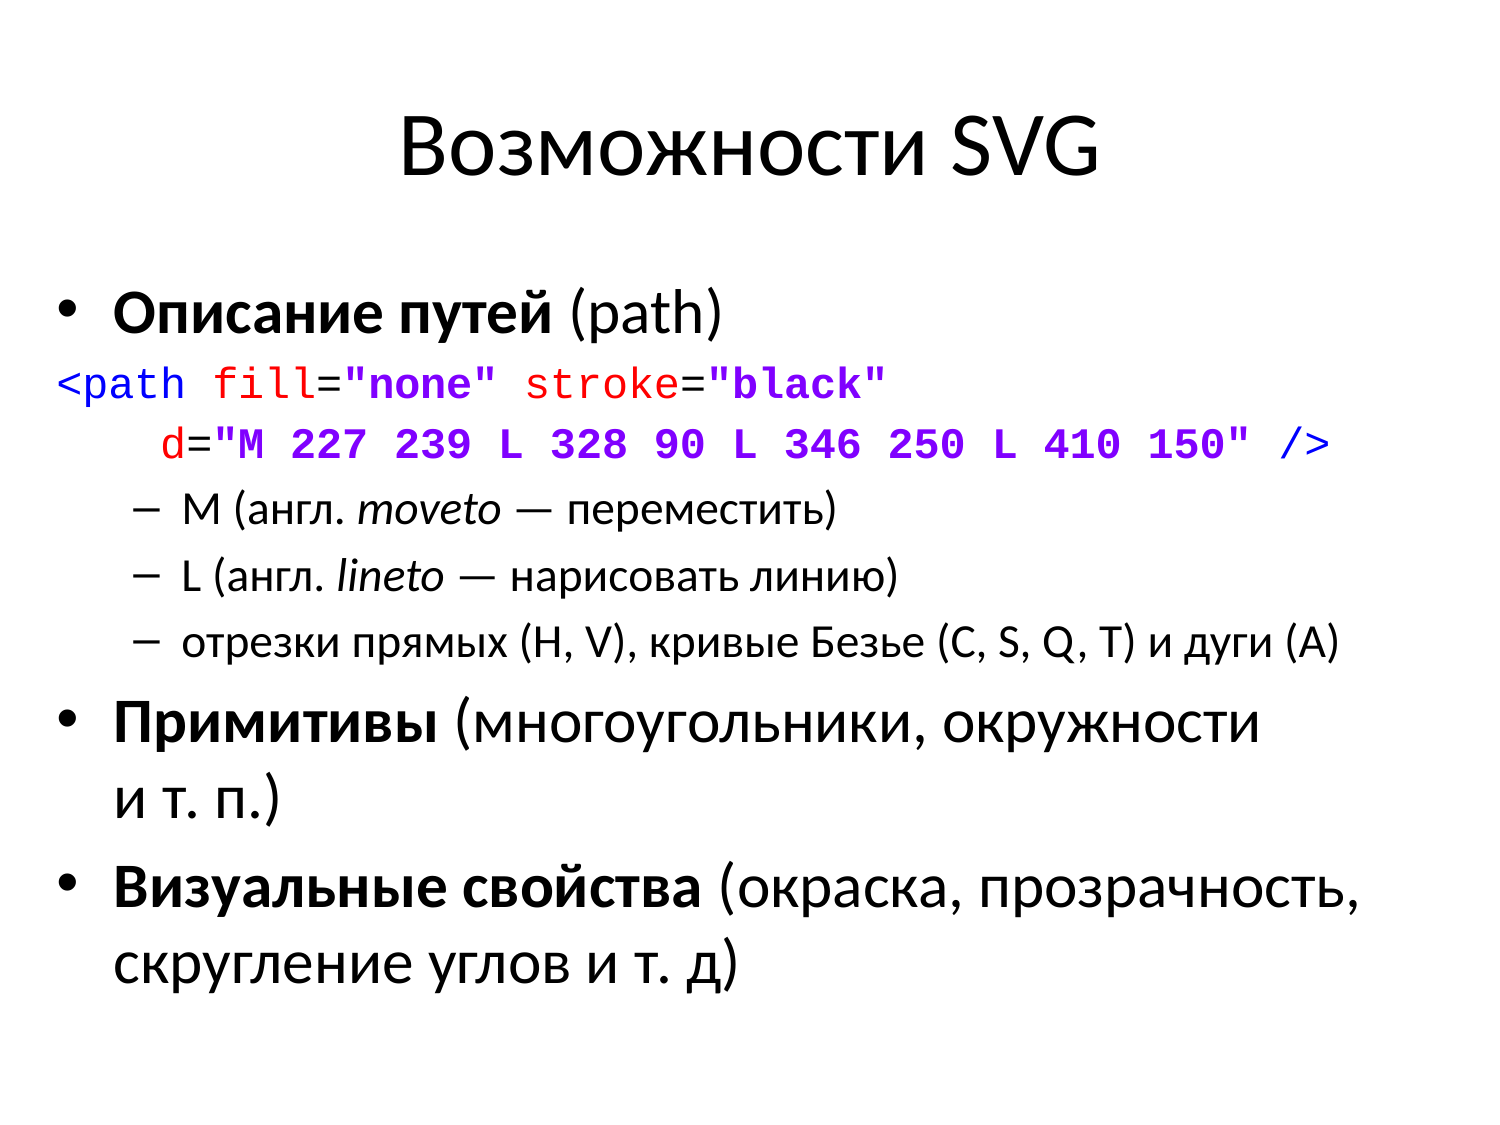

# Возможности SVG
Описание путей (path)
<path fill="none" stroke="black"
    d="M 227 239 L 328 90 L 346 250 L 410 150" />
M (англ. moveto — переместить)
L (англ. lineto — нарисовать линию)
отрезки прямых (H, V), кривые Безье (C, S, Q, T) и дуги (A)
Примитивы (многоугольники, окружности и т. п.)
Визуальные свойства (окраска, прозрачность, скругление углов и т. д)